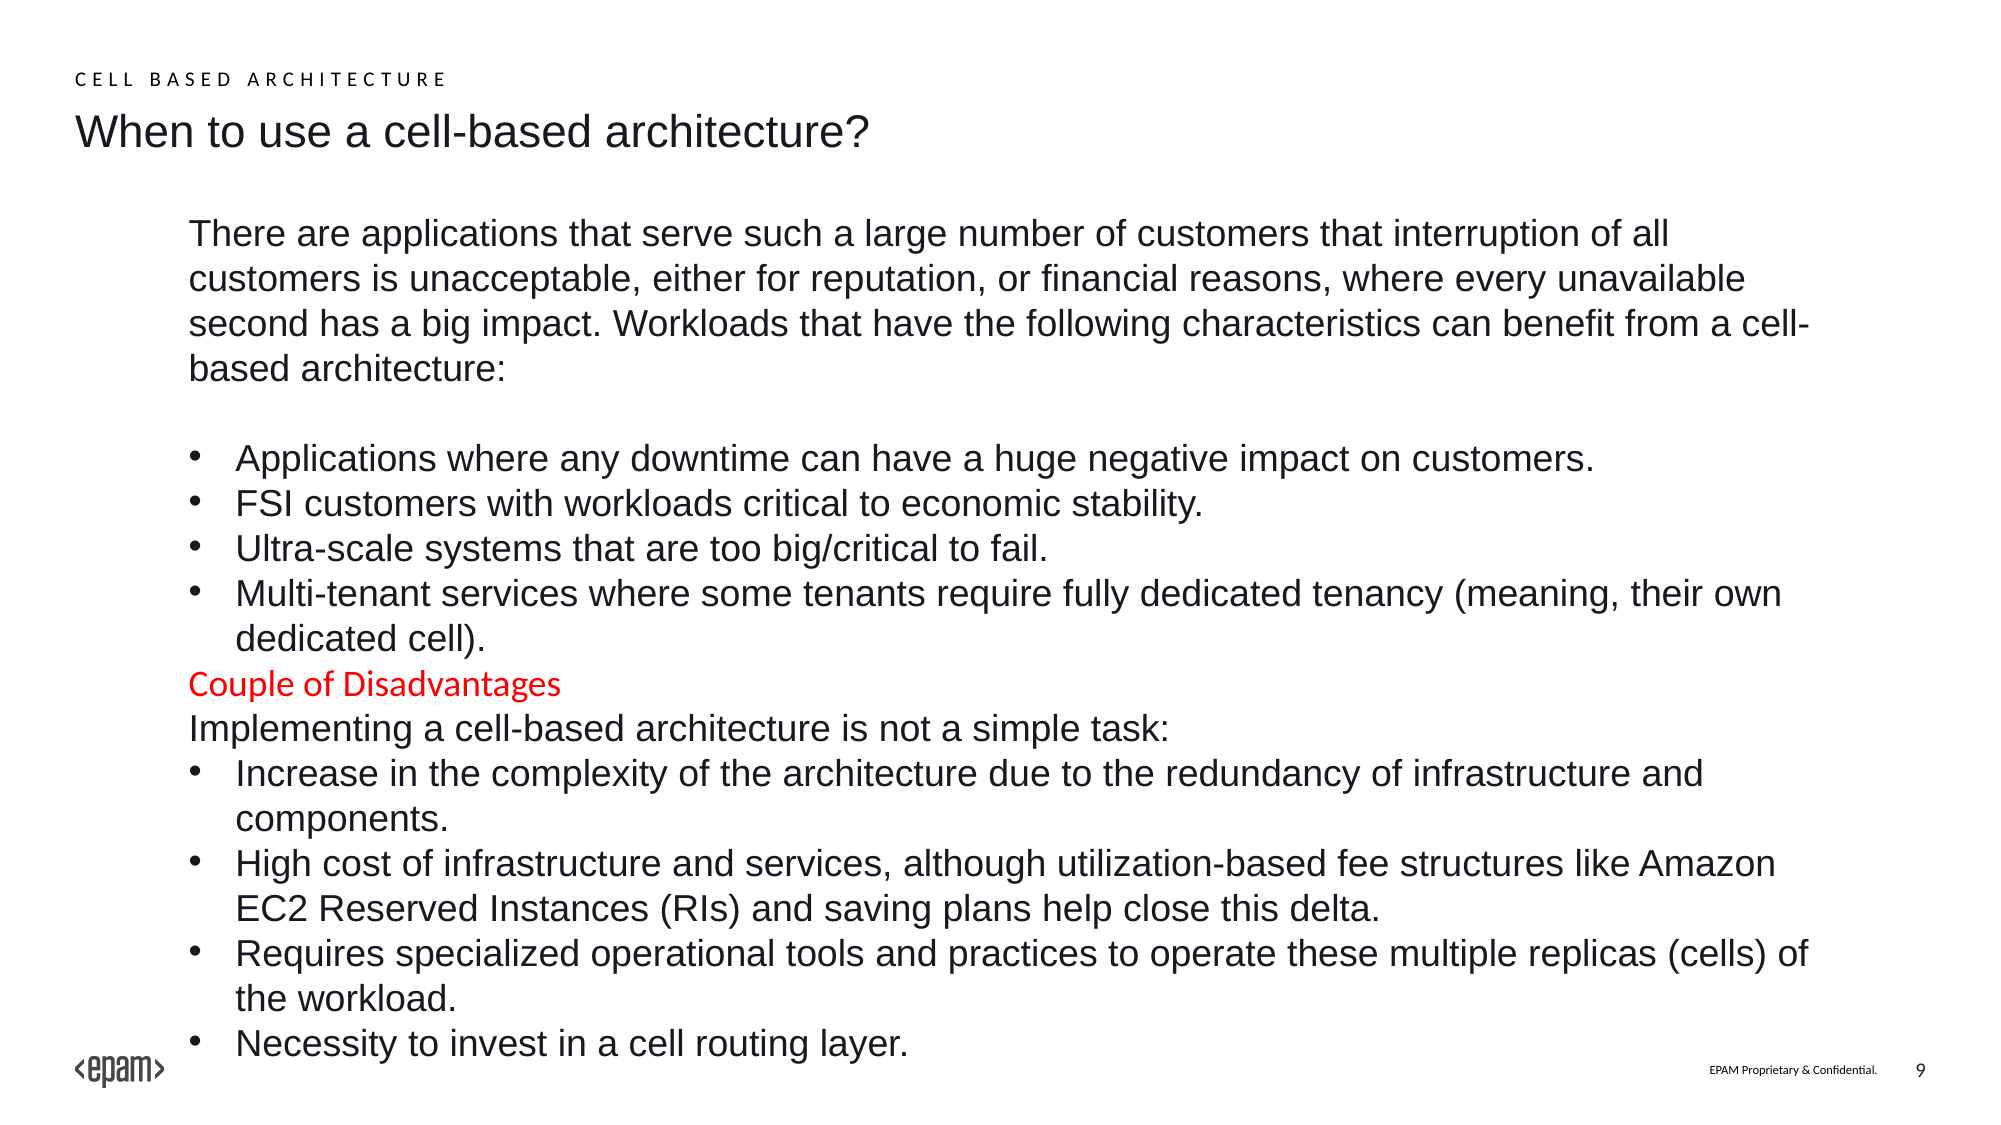

Cell based architecture
# When to use a cell-based architecture?
There are applications that serve such a large number of customers that interruption of all customers is unacceptable, either for reputation, or financial reasons, where every unavailable second has a big impact. Workloads that have the following characteristics can benefit from a cell-based architecture:

Applications where any downtime can have a huge negative impact on customers.
FSI customers with workloads critical to economic stability.
Ultra-scale systems that are too big/critical to fail.
Multi-tenant services where some tenants require fully dedicated tenancy (meaning, their own dedicated cell).
Couple of Disadvantages
Implementing a cell-based architecture is not a simple task:
Increase in the complexity of the architecture due to the redundancy of infrastructure and components.
High cost of infrastructure and services, although utilization-based fee structures like Amazon EC2 Reserved Instances (RIs) and saving plans help close this delta.
Requires specialized operational tools and practices to operate these multiple replicas (cells) of the workload.
Necessity to invest in a cell routing layer.